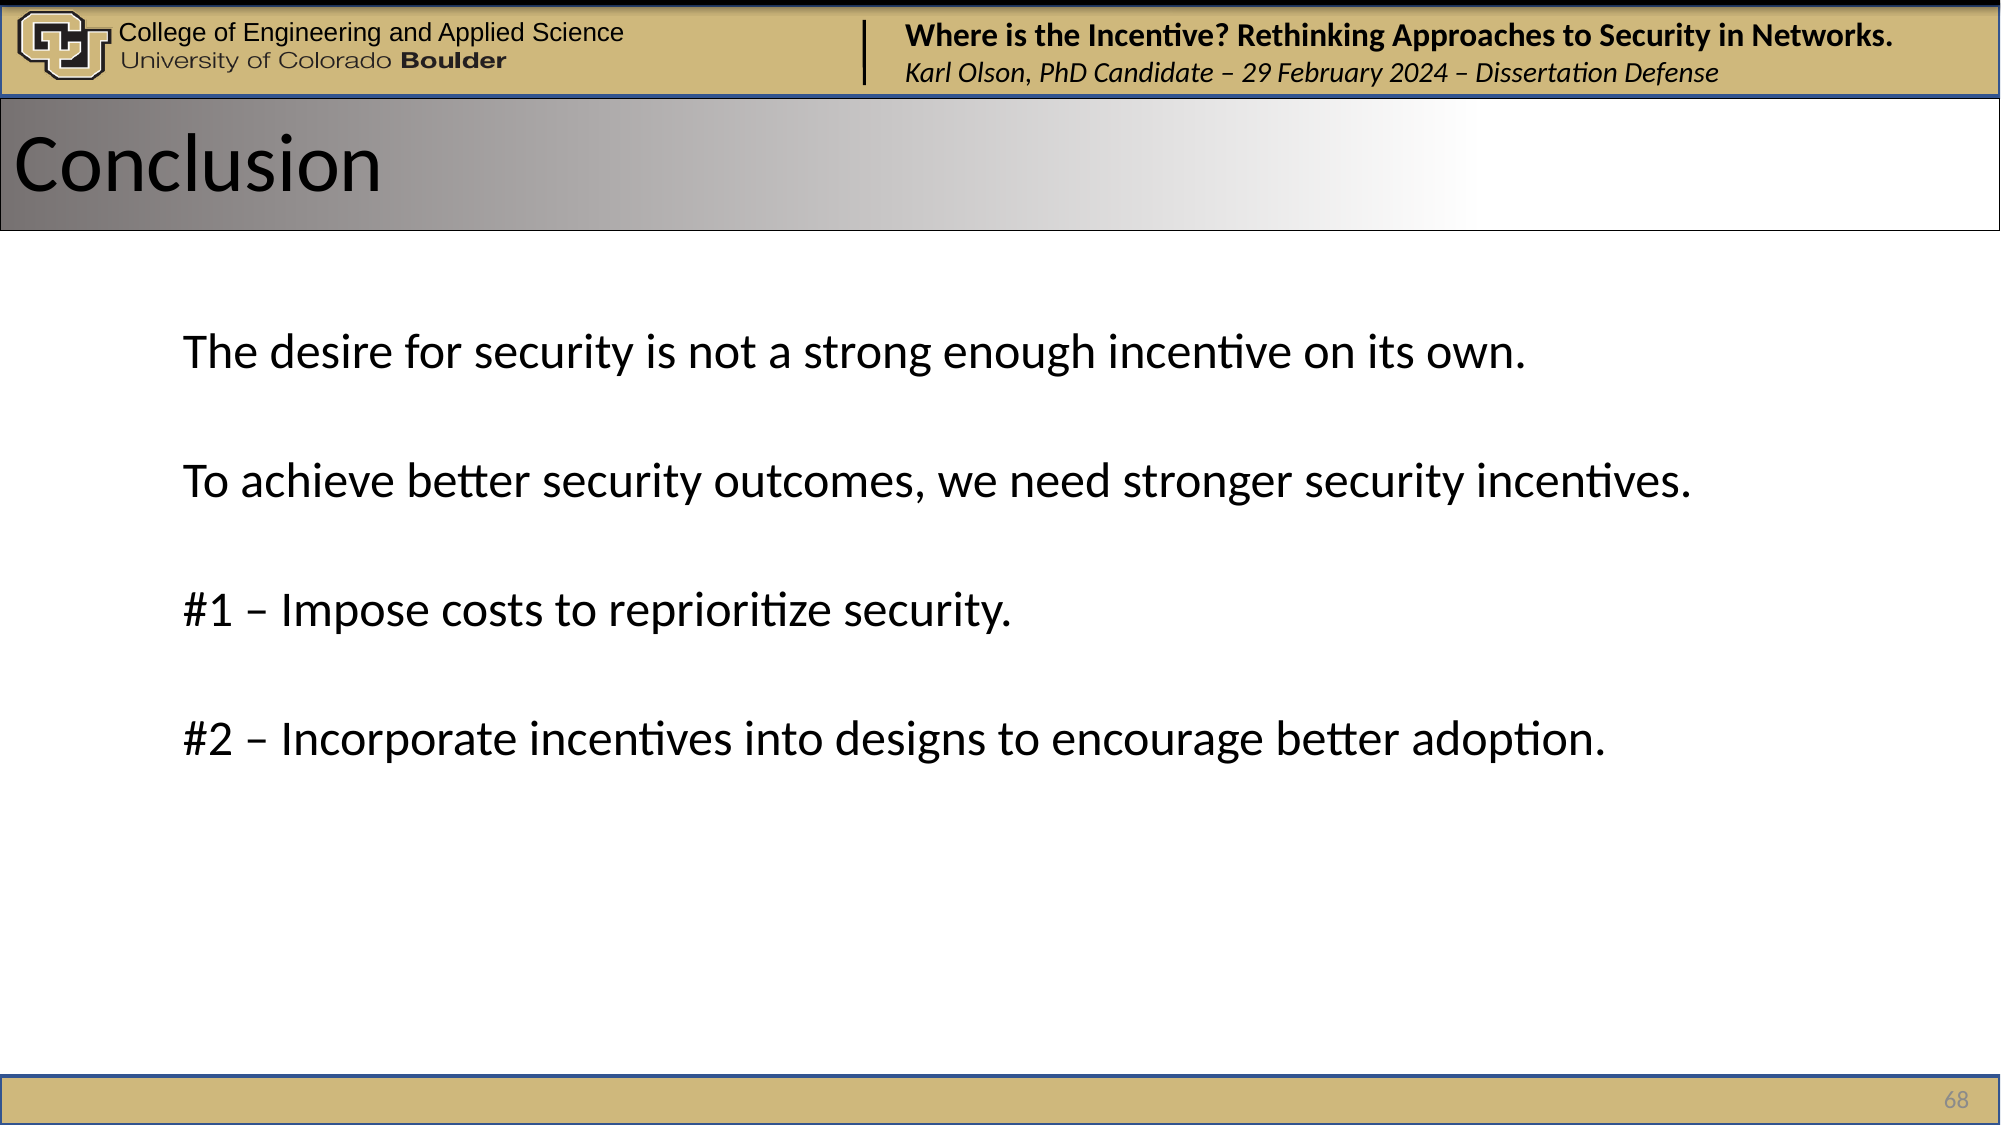

Conclusion
The desire for security is not a strong enough incentive on its own.

To achieve better security outcomes, we need stronger security incentives.

#1 – Impose costs to reprioritize security.

#2 – Incorporate incentives into designs to encourage better adoption.